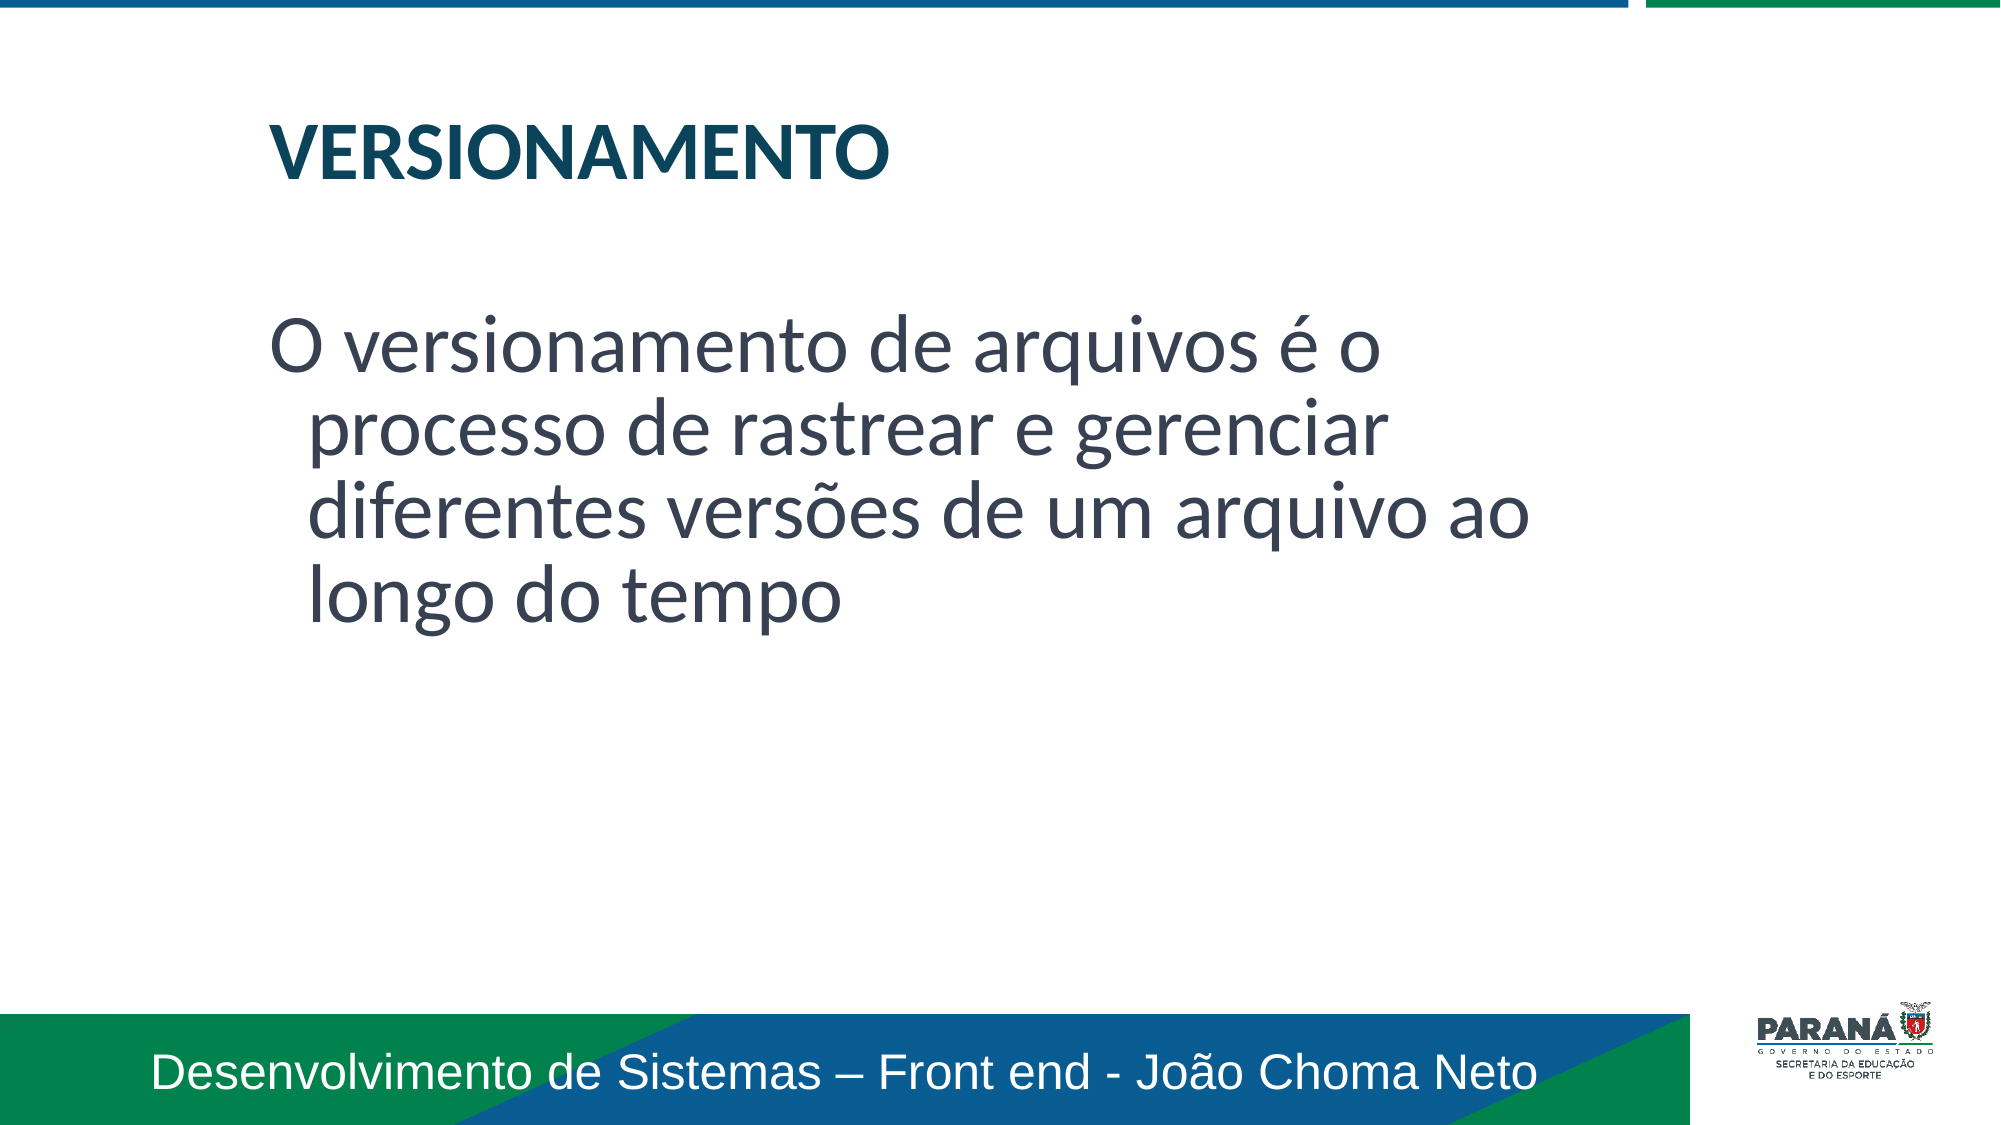

VERSIONAMENTO
O versionamento de arquivos é o processo de rastrear e gerenciar diferentes versões de um arquivo ao longo do tempo